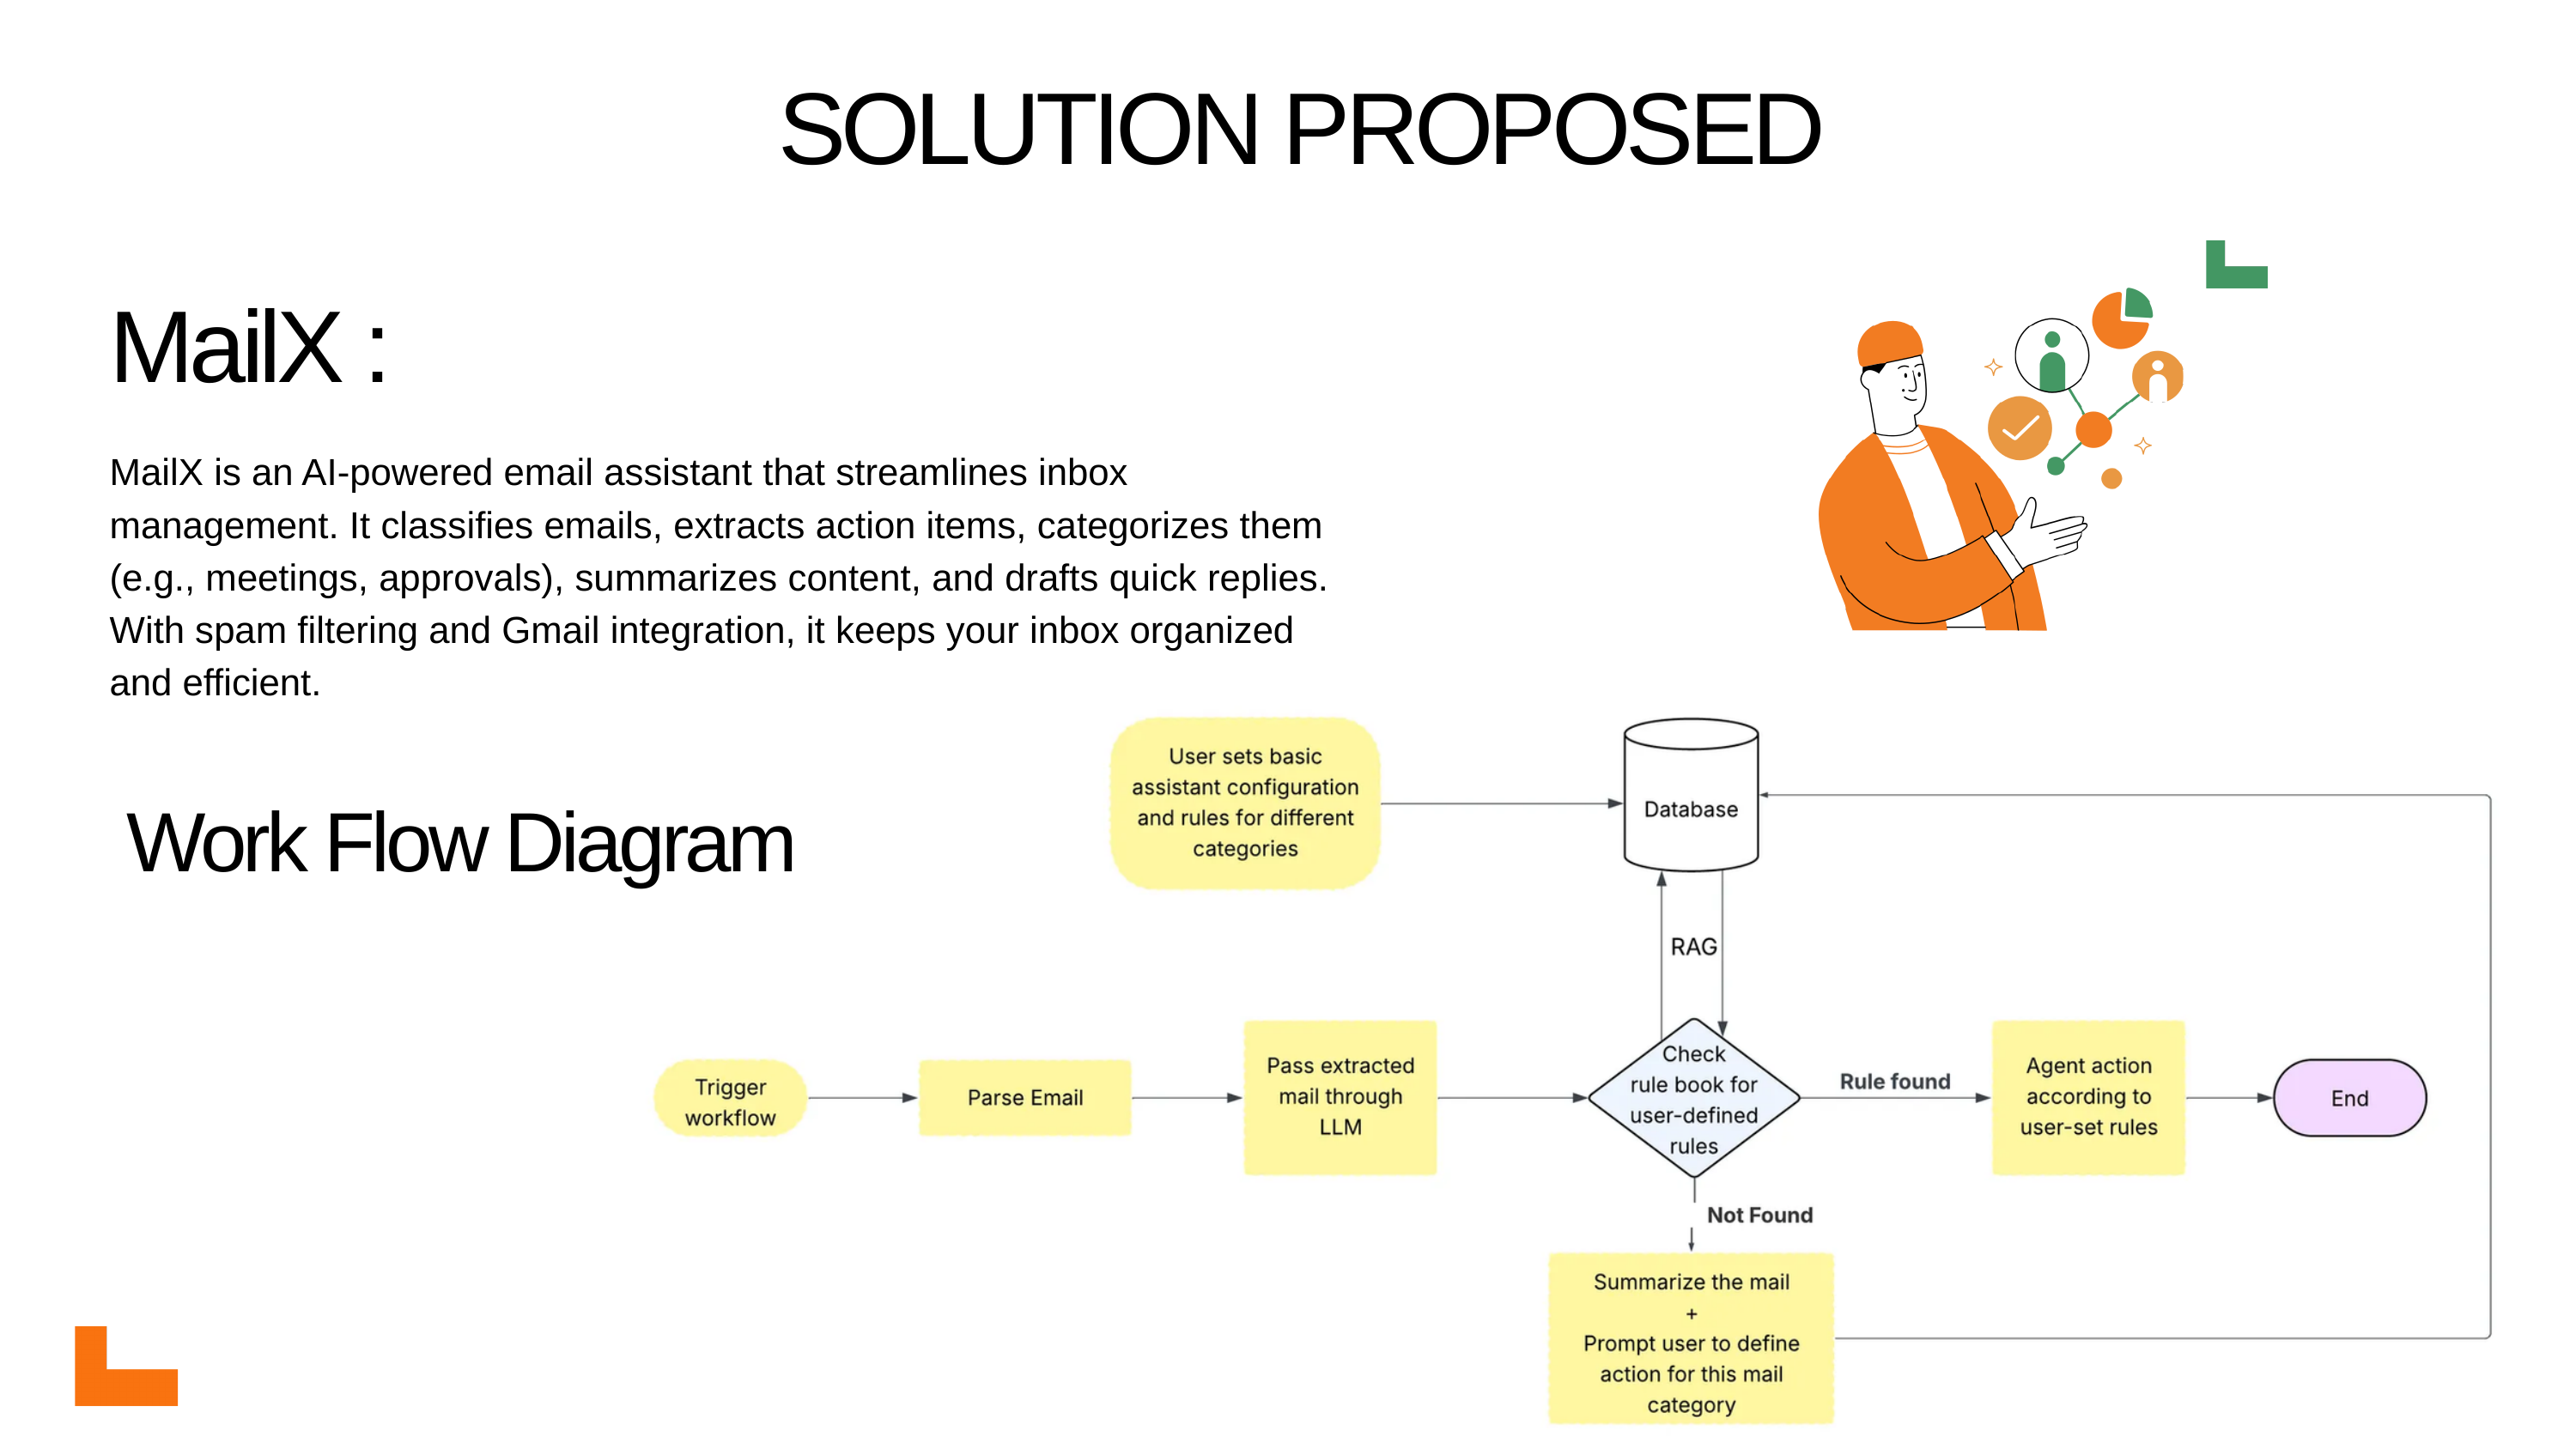

SOLUTION PROPOSED

MailX :
MailX is an AI-powered email assistant that streamlines inbox management. It classifies emails, extracts action items, categorizes them (e.g., meetings, approvals), summarizes content, and drafts quick replies. With spam filtering and Gmail integration, it keeps your inbox organized and efficient.

Work Flow Diagram